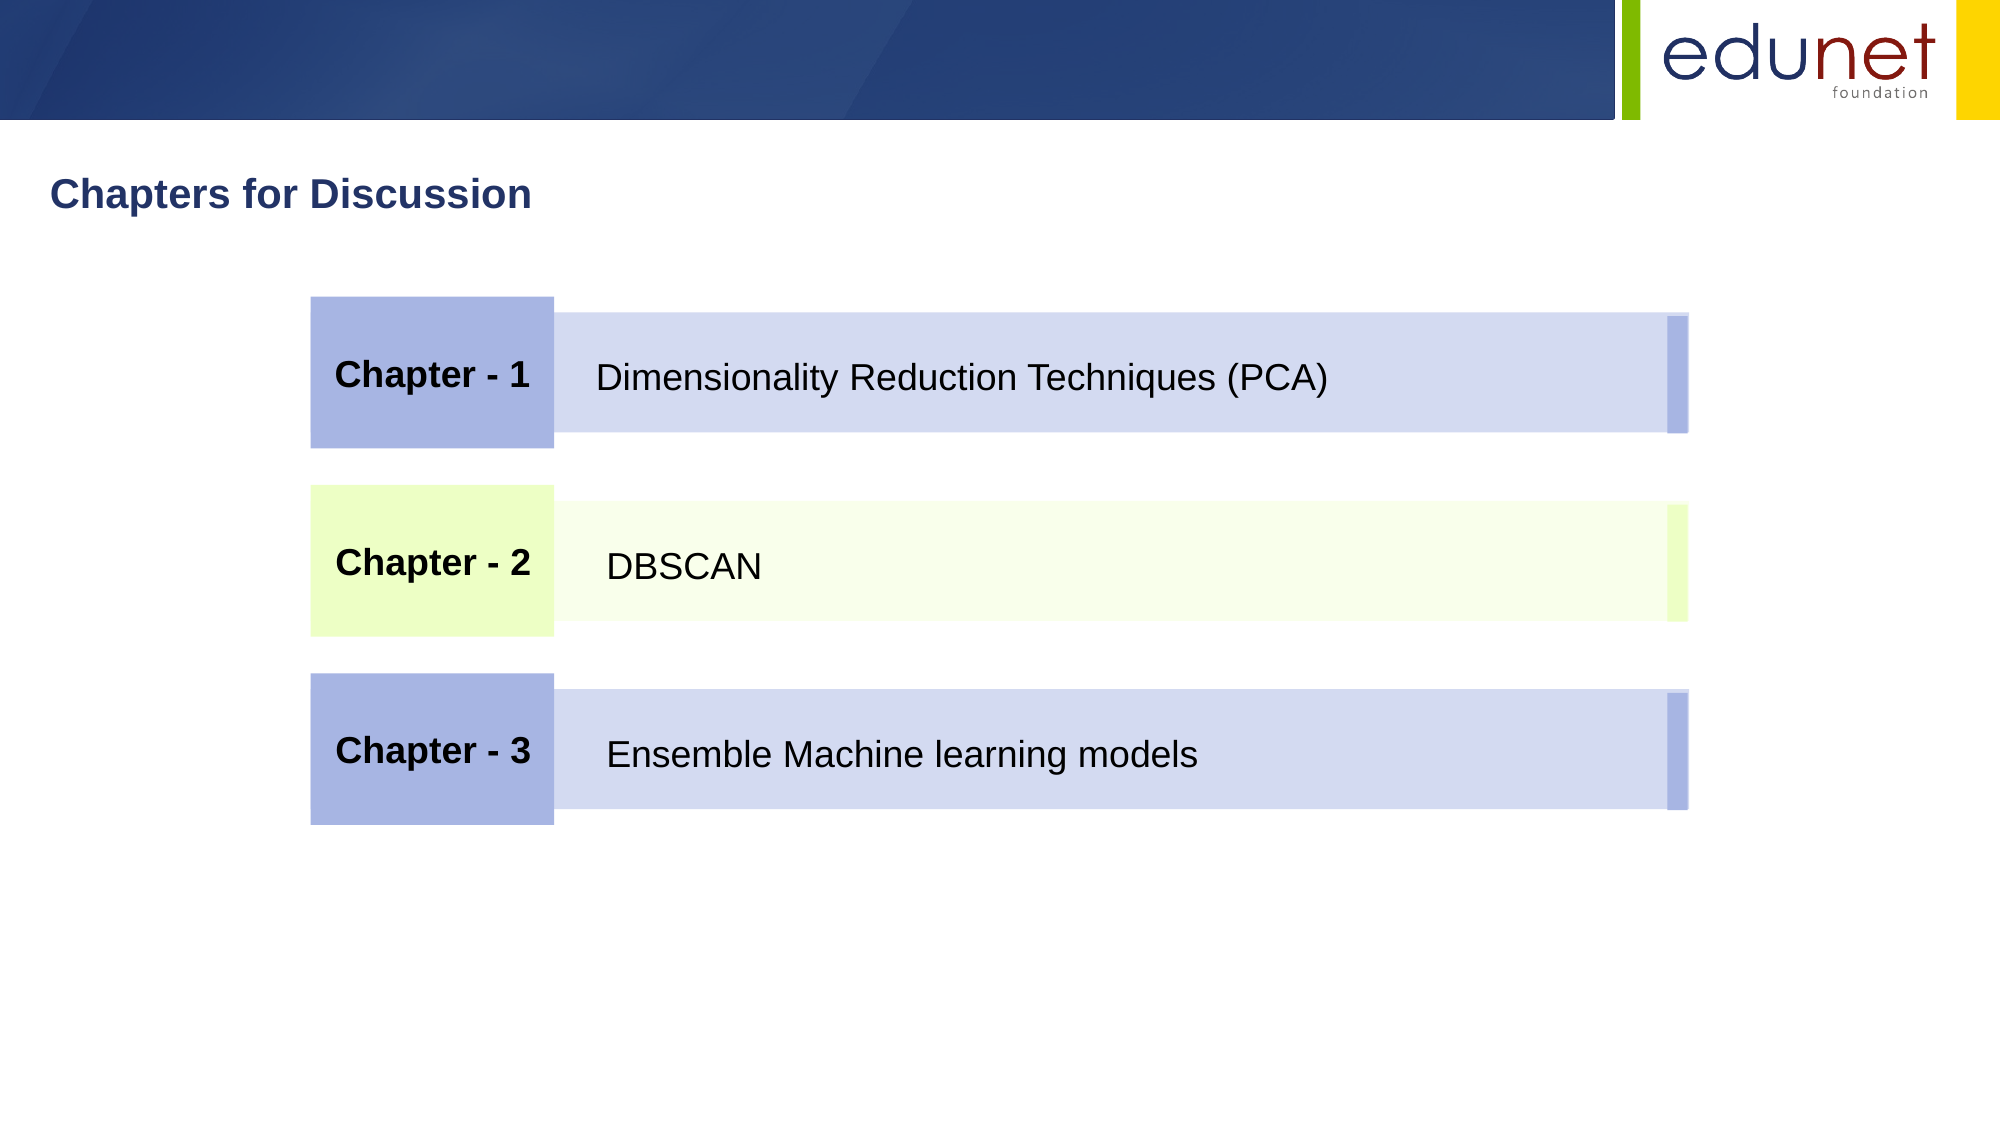

Chapters for Discussion

Chapter - 1
 Dimensionality Reduction Techniques (PCA)

Chapter - 2
  DBSCAN

Chapter - 3
  Ensemble Machine learning models